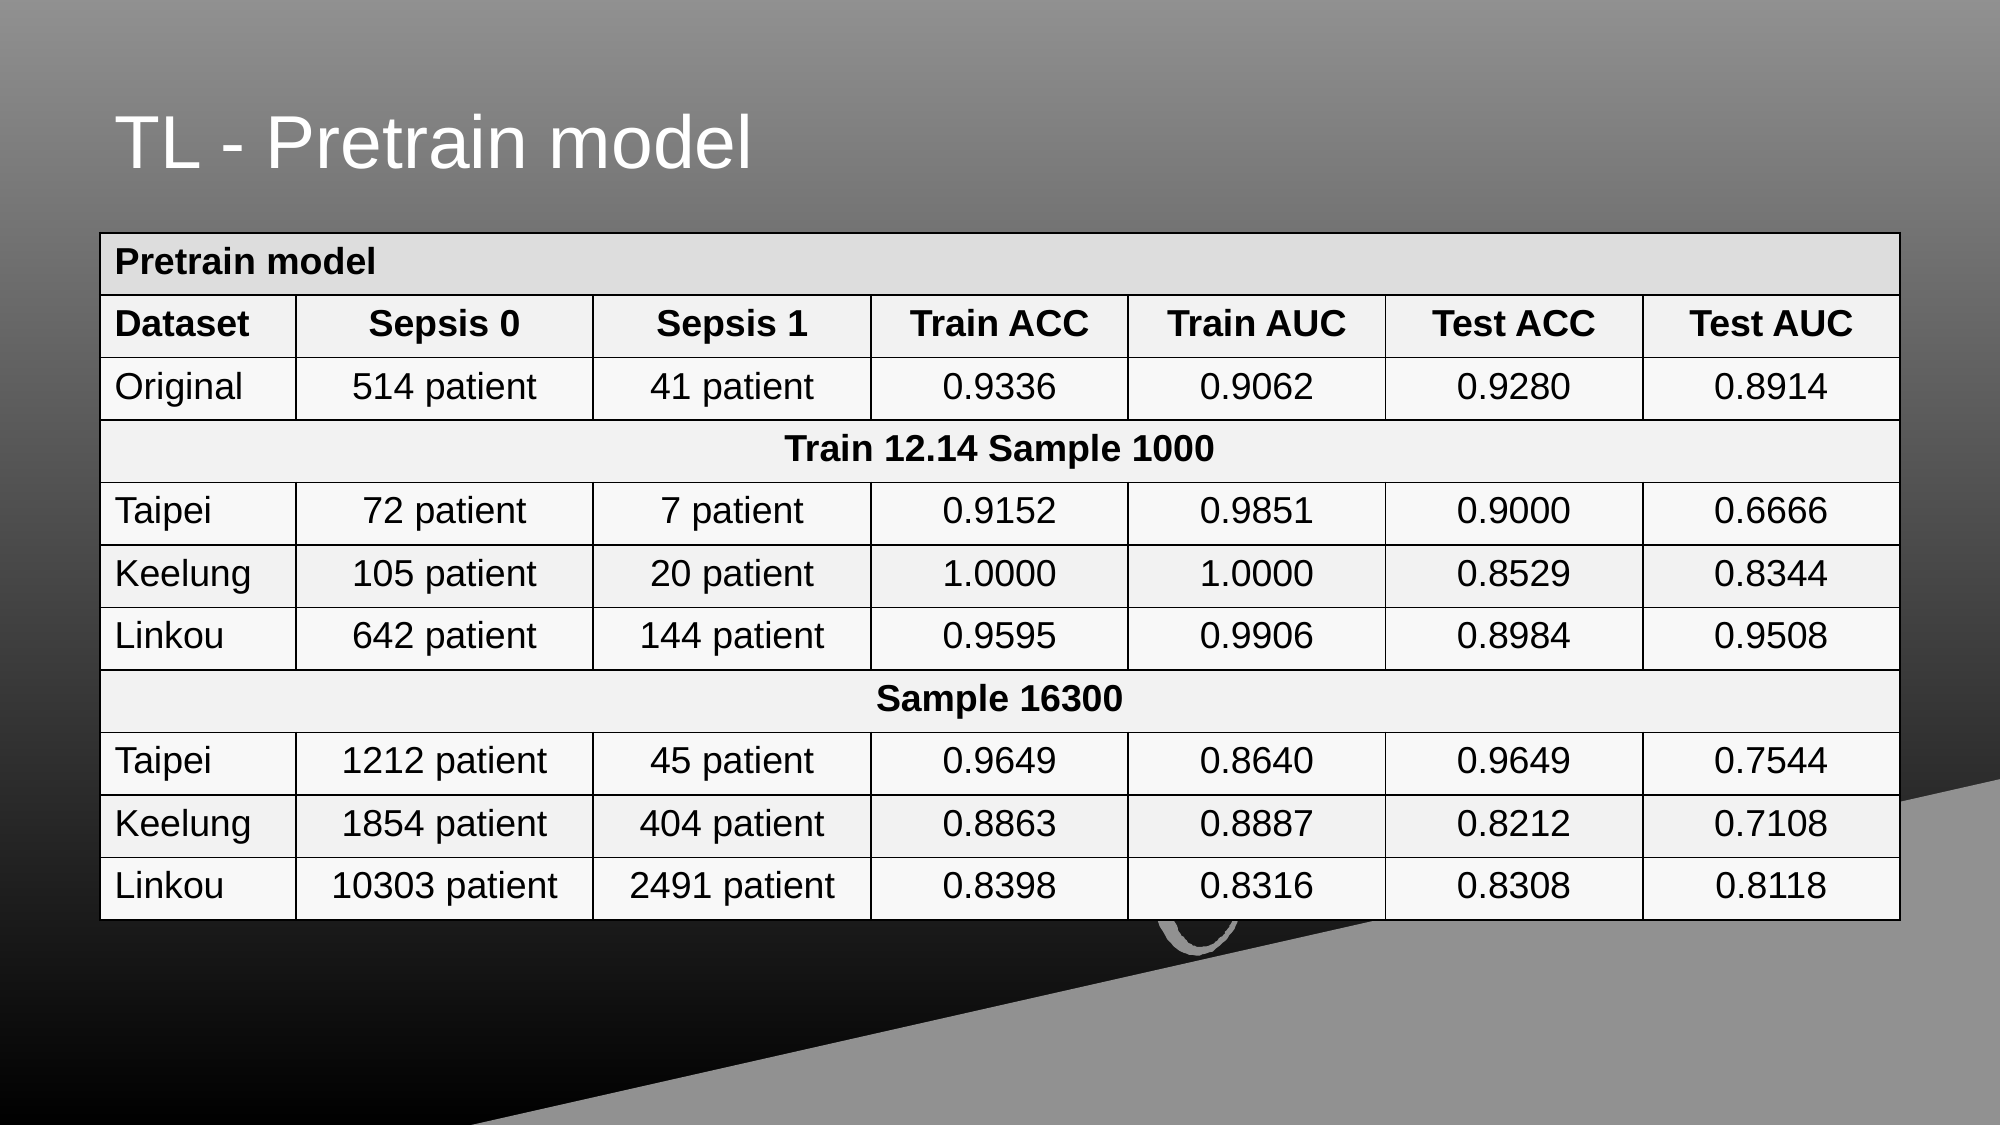

# TL - Pretrain model
| Pretrain model |  |  |  |  |  |  |
| --- | --- | --- | --- | --- | --- | --- |
| Dataset | Sepsis 0 | Sepsis 1 | Train ACC | Train AUC | Test ACC | Test AUC |
| Original | 514 patient | 41 patient | 0.9336 | 0.9062 | 0.9280 | 0.8914 |
| Train 12.14 Sample 1000 |  |  |  |  |  |  |
| Taipei | 72 patient | 7 patient | 0.9152 | 0.9851 | 0.9000 | 0.6666 |
| Keelung | 105 patient | 20 patient | 1.0000 | 1.0000 | 0.8529 | 0.8344 |
| Linkou | 642 patient | 144 patient | 0.9595 | 0.9906 | 0.8984 | 0.9508 |
| Sample 16300 |  |  |  |  |  |  |
| Taipei | 1212 patient | 45 patient | 0.9649 | 0.8640 | 0.9649 | 0.7544 |
| Keelung | 1854 patient | 404 patient | 0.8863 | 0.8887 | 0.8212 | 0.7108 |
| Linkou | 10303 patient | 2491 patient | 0.8398 | 0.8316 | 0.8308 | 0.8118 |